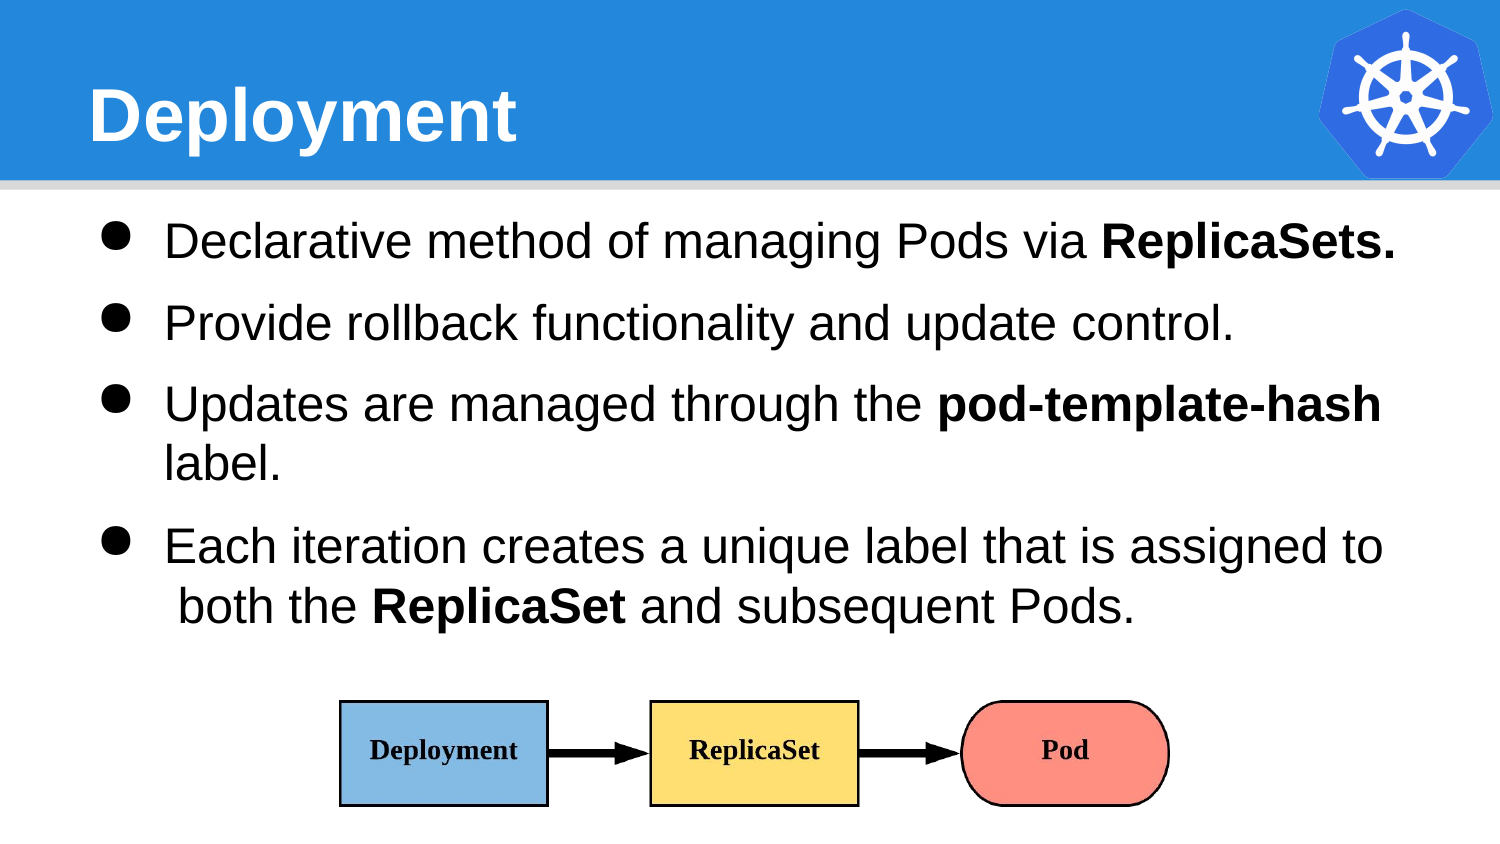

# Deployment
Declarative method of managing Pods via ReplicaSets.
Provide rollback functionality and update control.
Updates are managed through the pod-template-hash
label.
Each iteration creates a unique label that is assigned to  both the ReplicaSet and subsequent Pods.